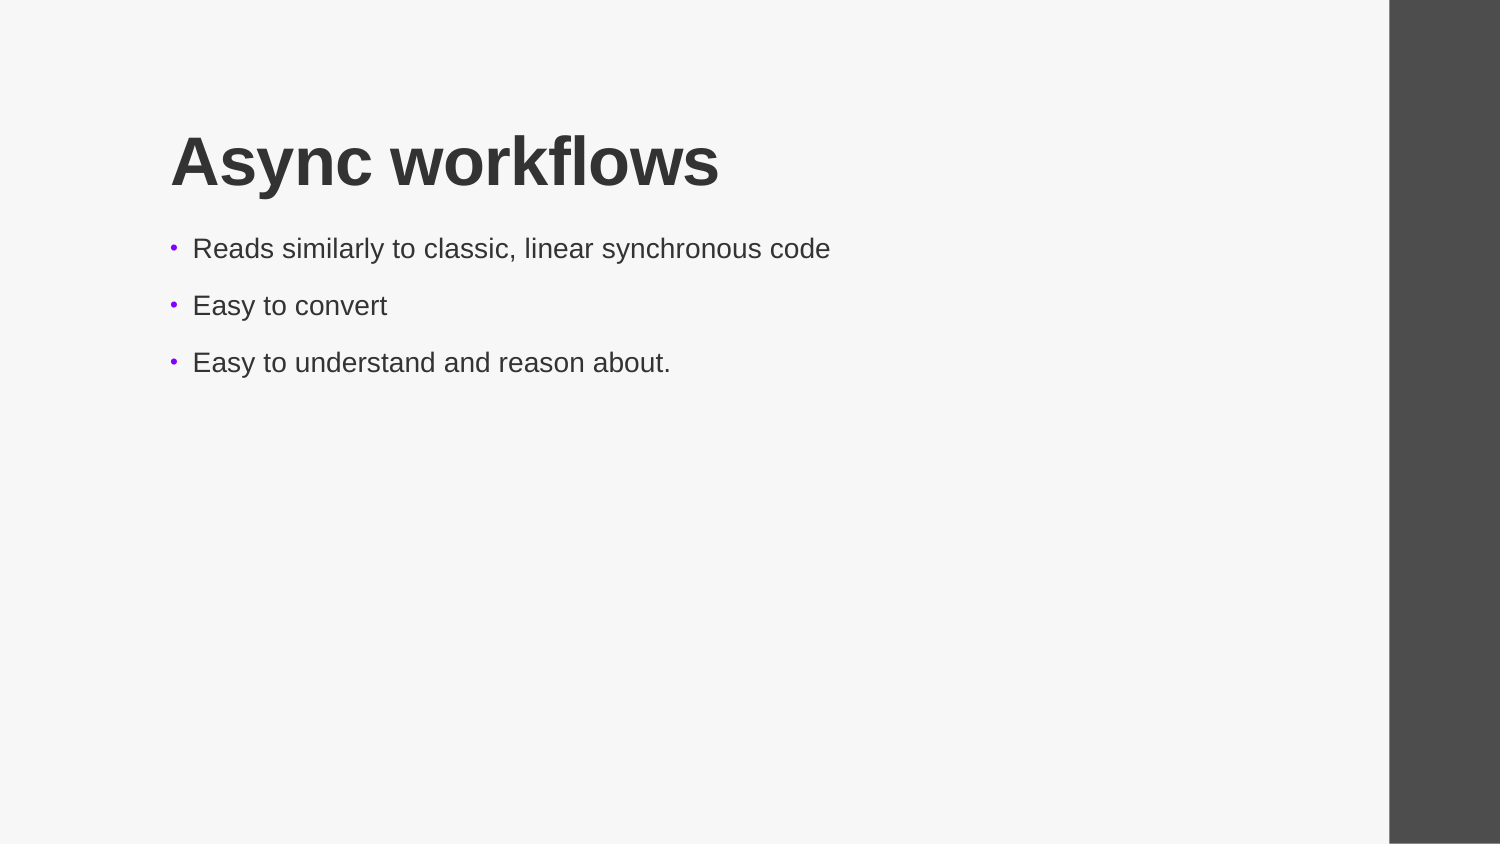

# Async workflows
Reads similarly to classic, linear synchronous code
Easy to convert
Easy to understand and reason about.